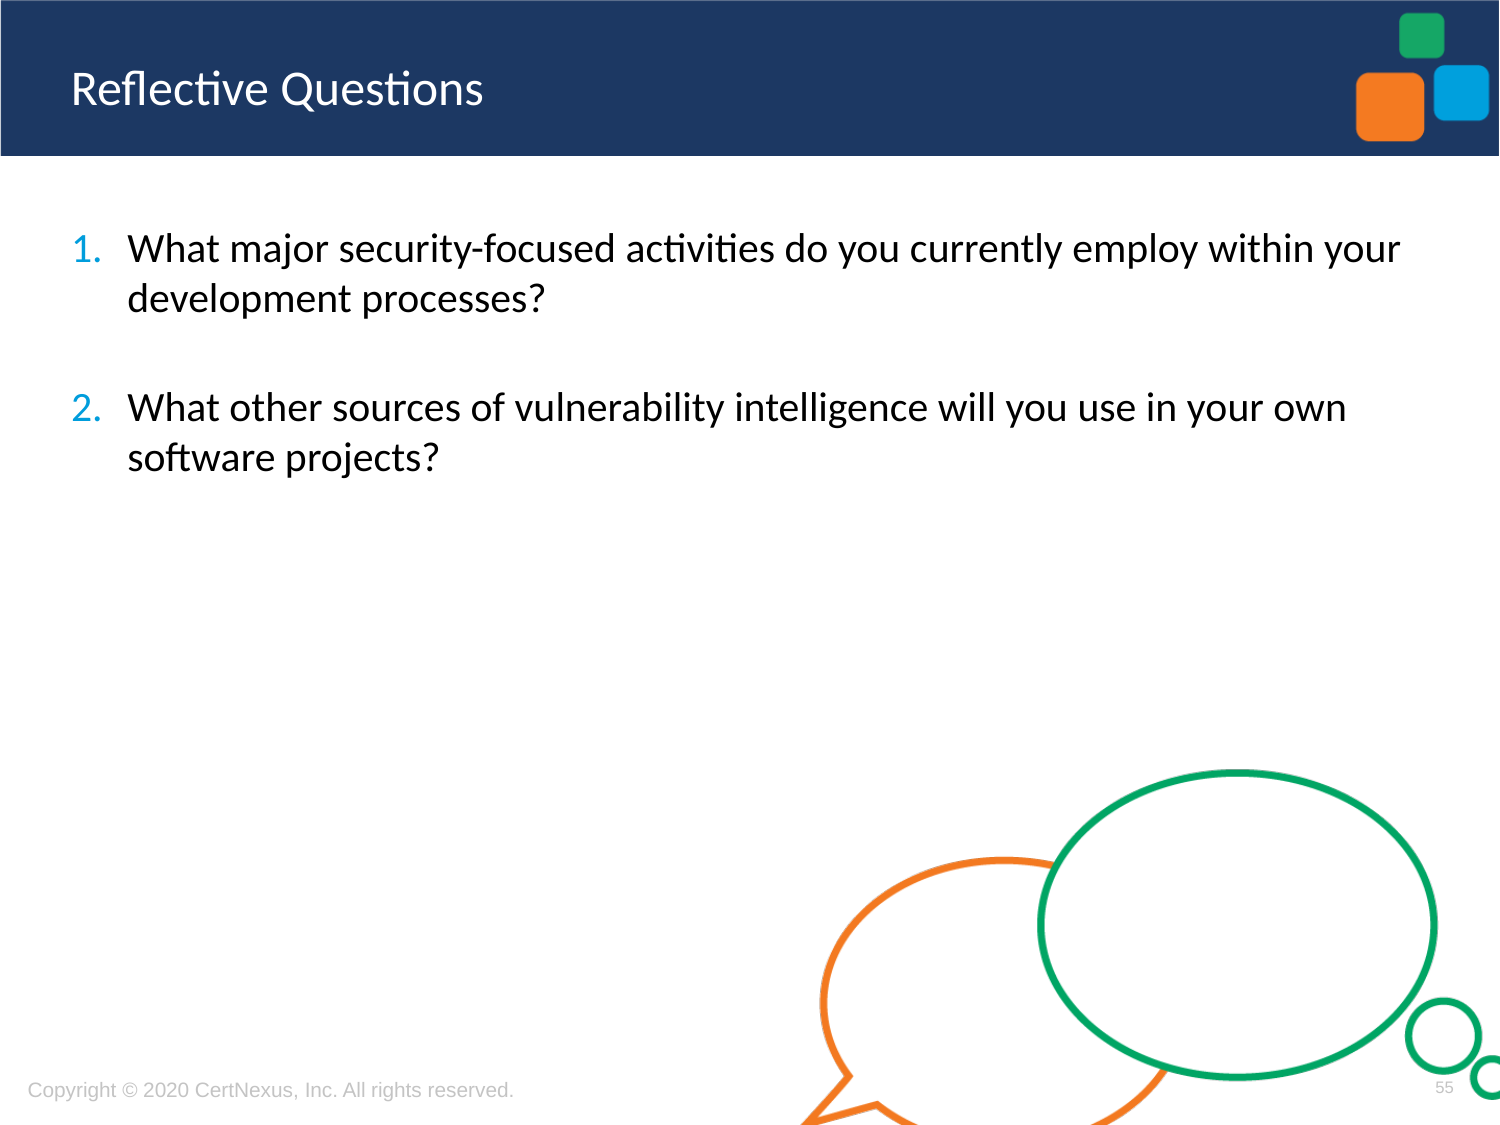

What major security-focused activities do you currently employ within your development processes?
What other sources of vulnerability intelligence will you use in your own software projects?
55